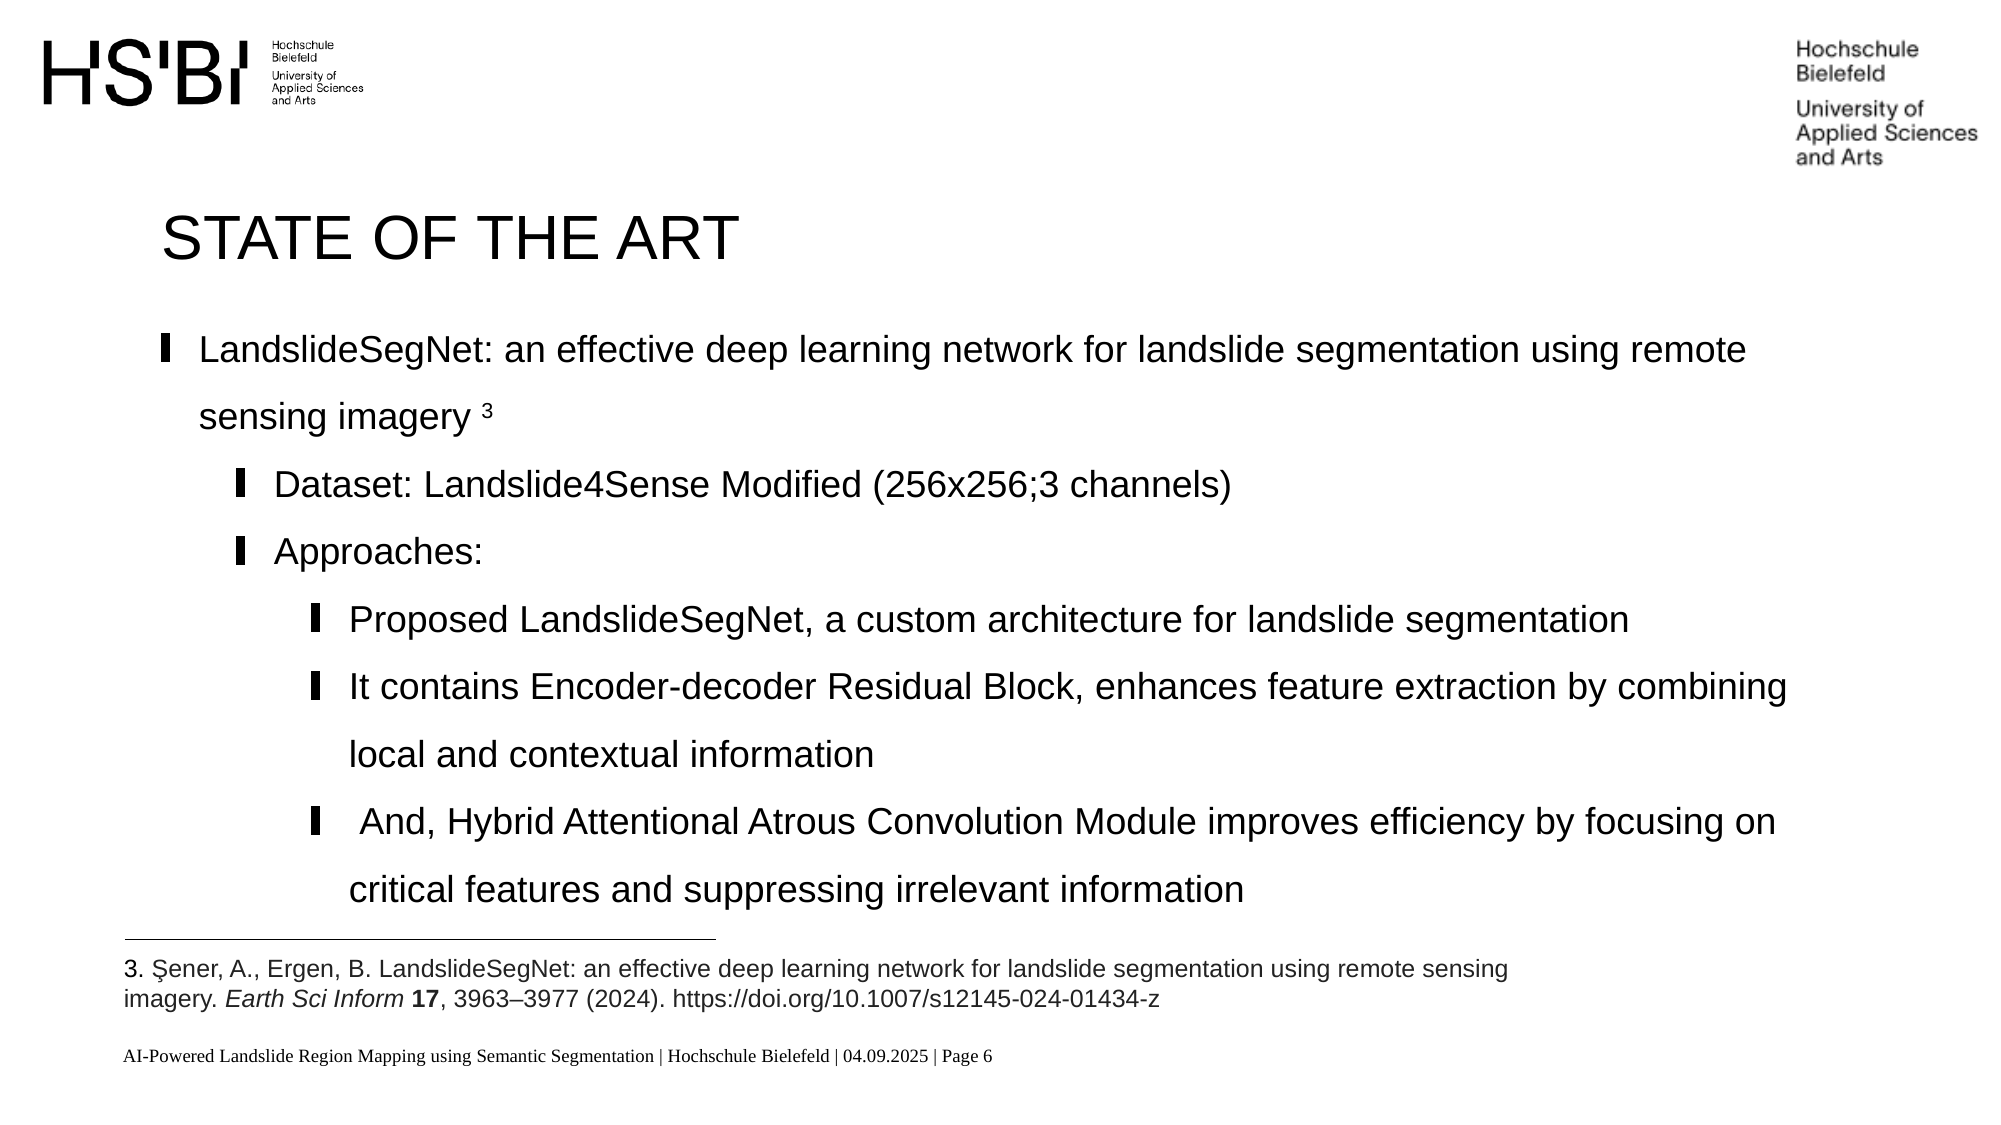

State of the art
LandslideSegNet: an effective deep learning network for landslide segmentation using remote sensing imagery 3
Dataset: Landslide4Sense Modified (256x256;3 channels)
Approaches:
Proposed LandslideSegNet, a custom architecture for landslide segmentation
It contains Encoder-decoder Residual Block, enhances feature extraction by combining local and contextual information
 And, Hybrid Attentional Atrous Convolution Module improves efficiency by focusing on critical features and suppressing irrelevant information

3. Şener, A., Ergen, B. LandslideSegNet: an effective deep learning network for landslide segmentation using remote sensing imagery. Earth Sci Inform 17, 3963–3977 (2024). https://doi.org/10.1007/s12145-024-01434-z
AI-Powered Landslide Region Mapping using Semantic Segmentation | Hochschule Bielefeld | 04.09.2025 | Page 6